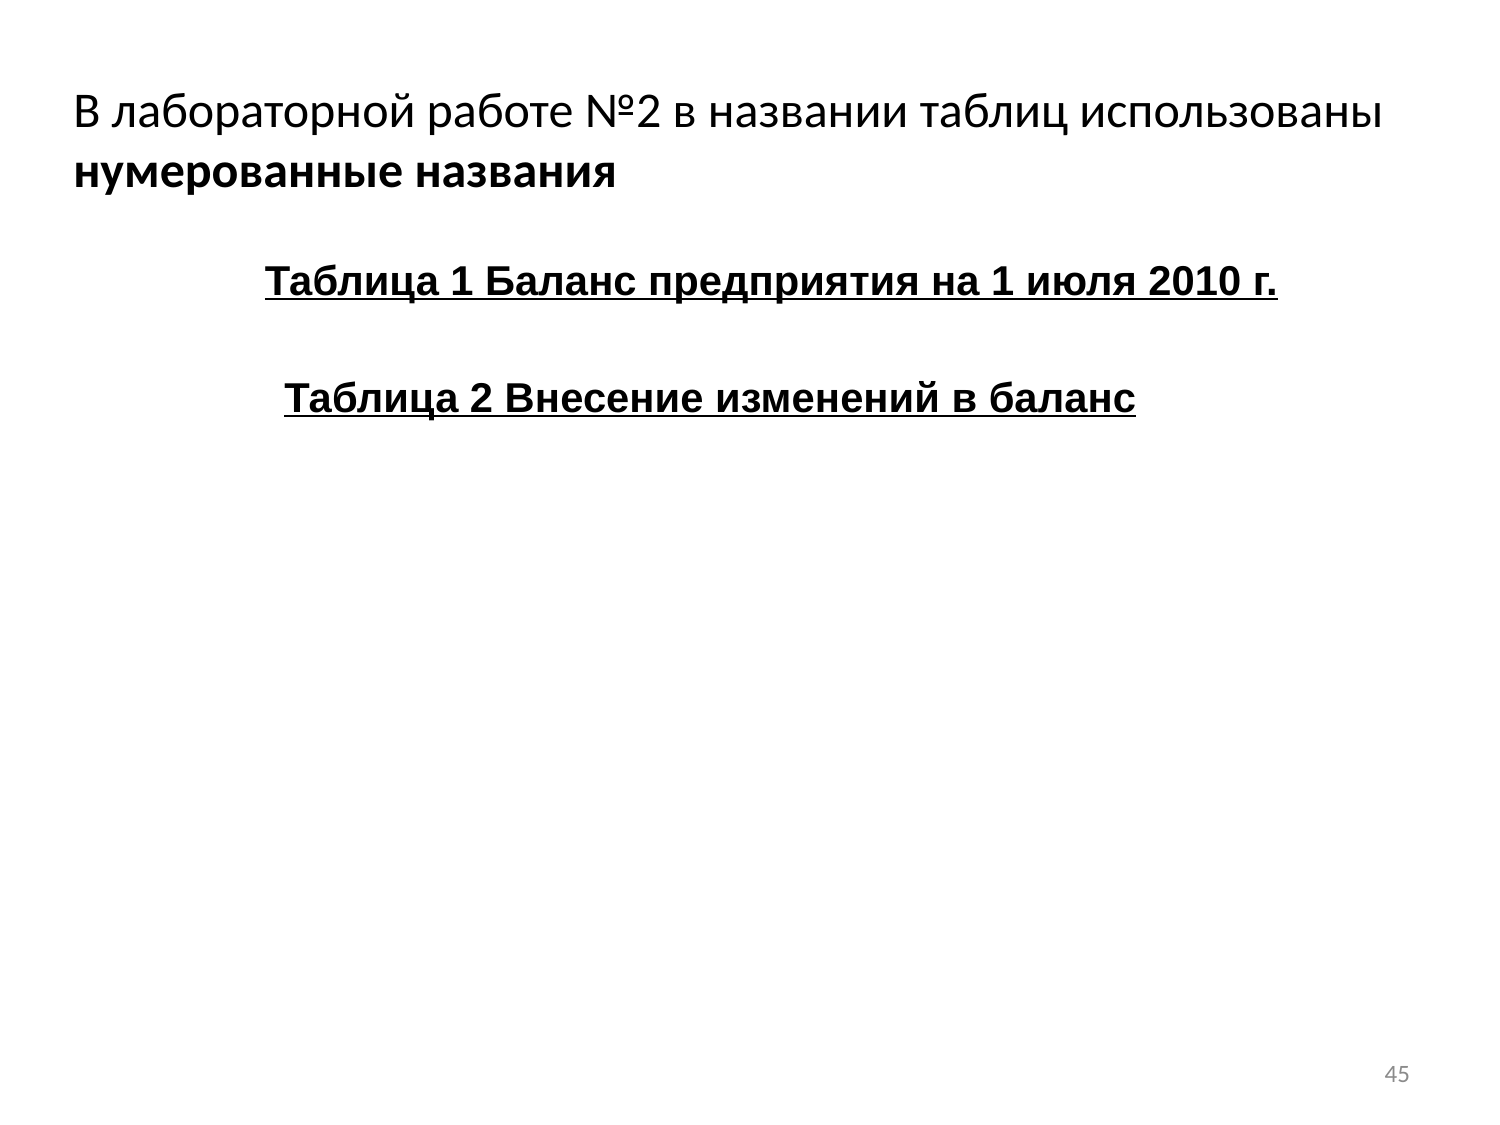

В лабораторной работе №2 в названии таблиц использованы нумерованные названия
Таблица 1 Баланс предприятия на 1 июля 2010 г.

Таблица 2 Внесение изменений в баланс
45